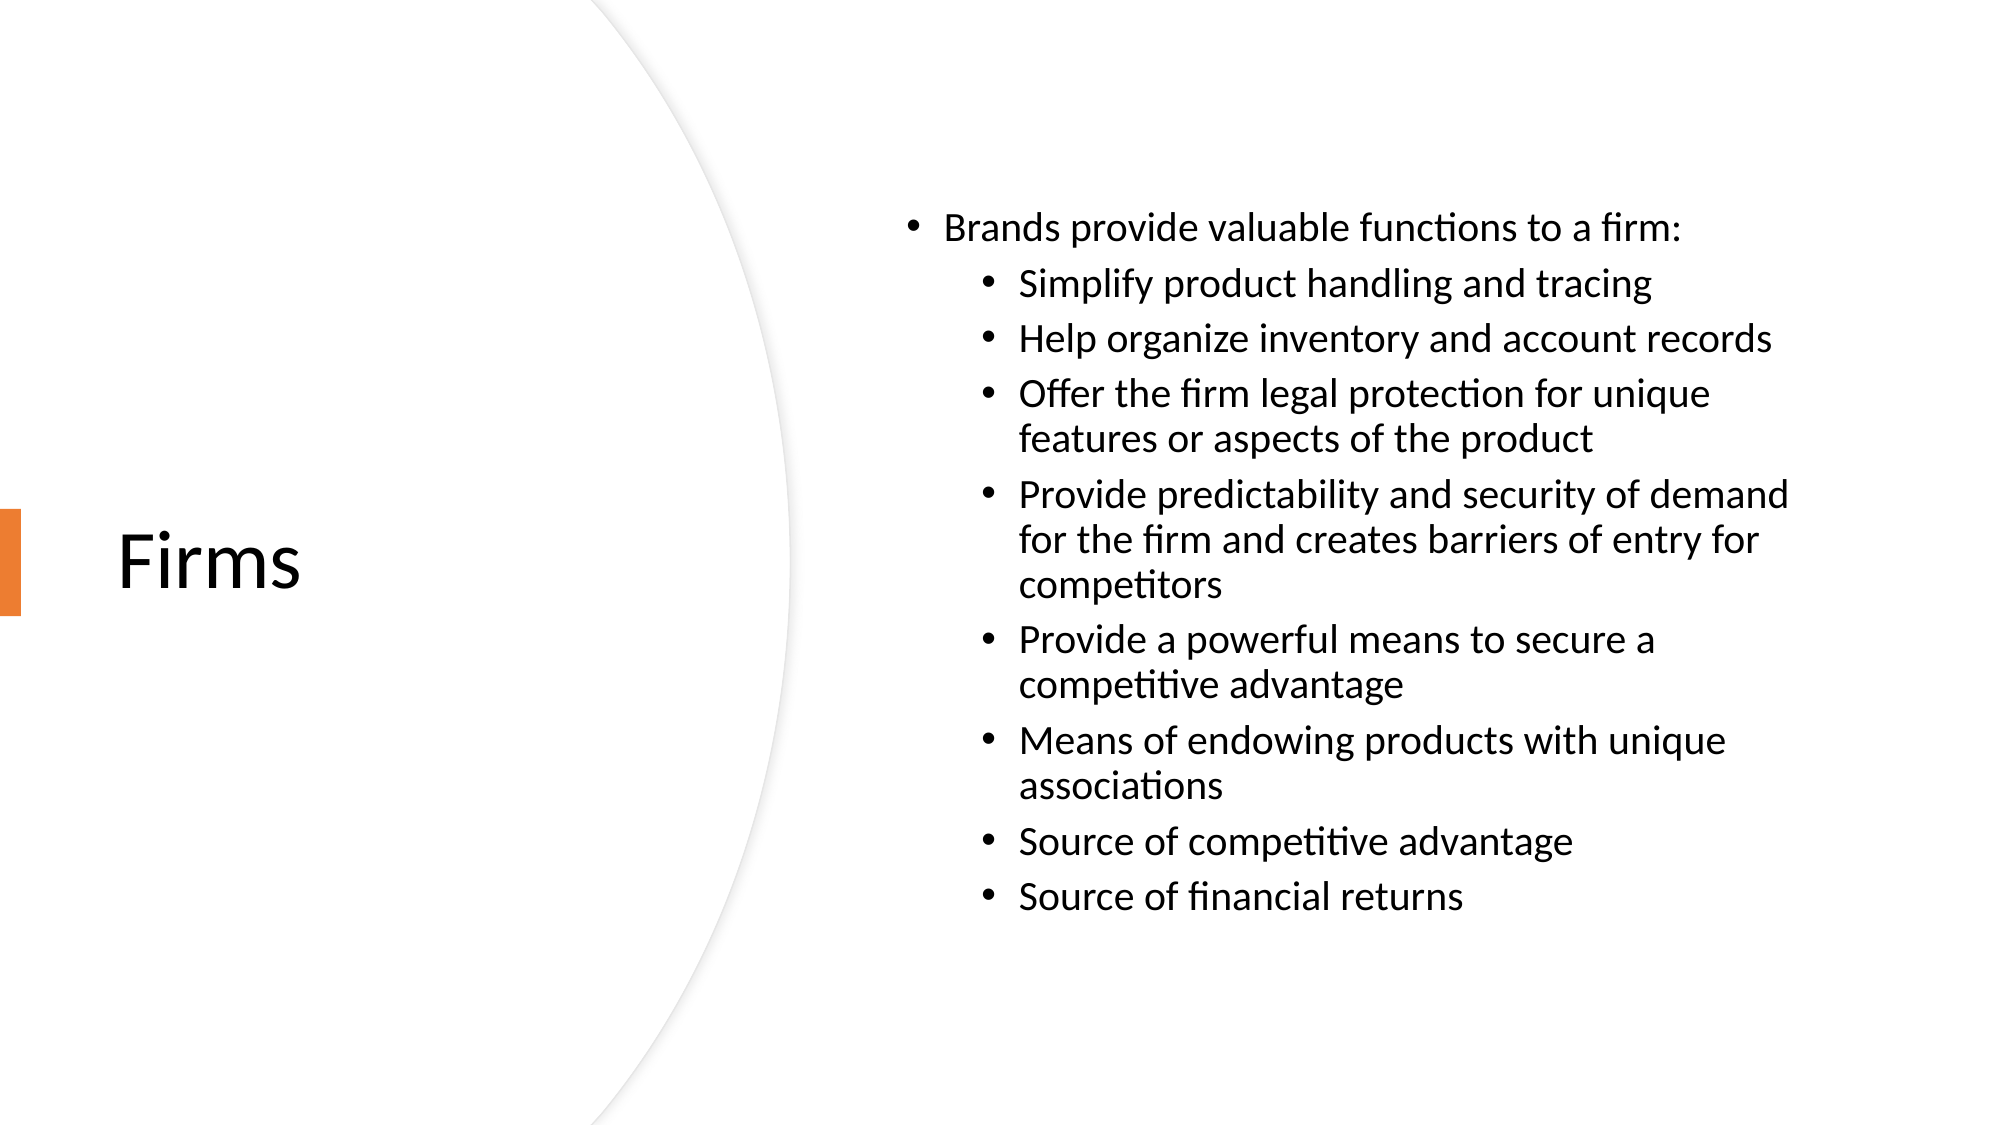

Brands provide valuable functions to a firm:
Simplify product handling and tracing
Help organize inventory and account records
Offer the firm legal protection for unique features or aspects of the product
Provide predictability and security of demand for the firm and creates barriers of entry for competitors
Provide a powerful means to secure a competitive advantage
Means of endowing products with unique associations
Source of competitive advantage
Source of financial returns
# Firms